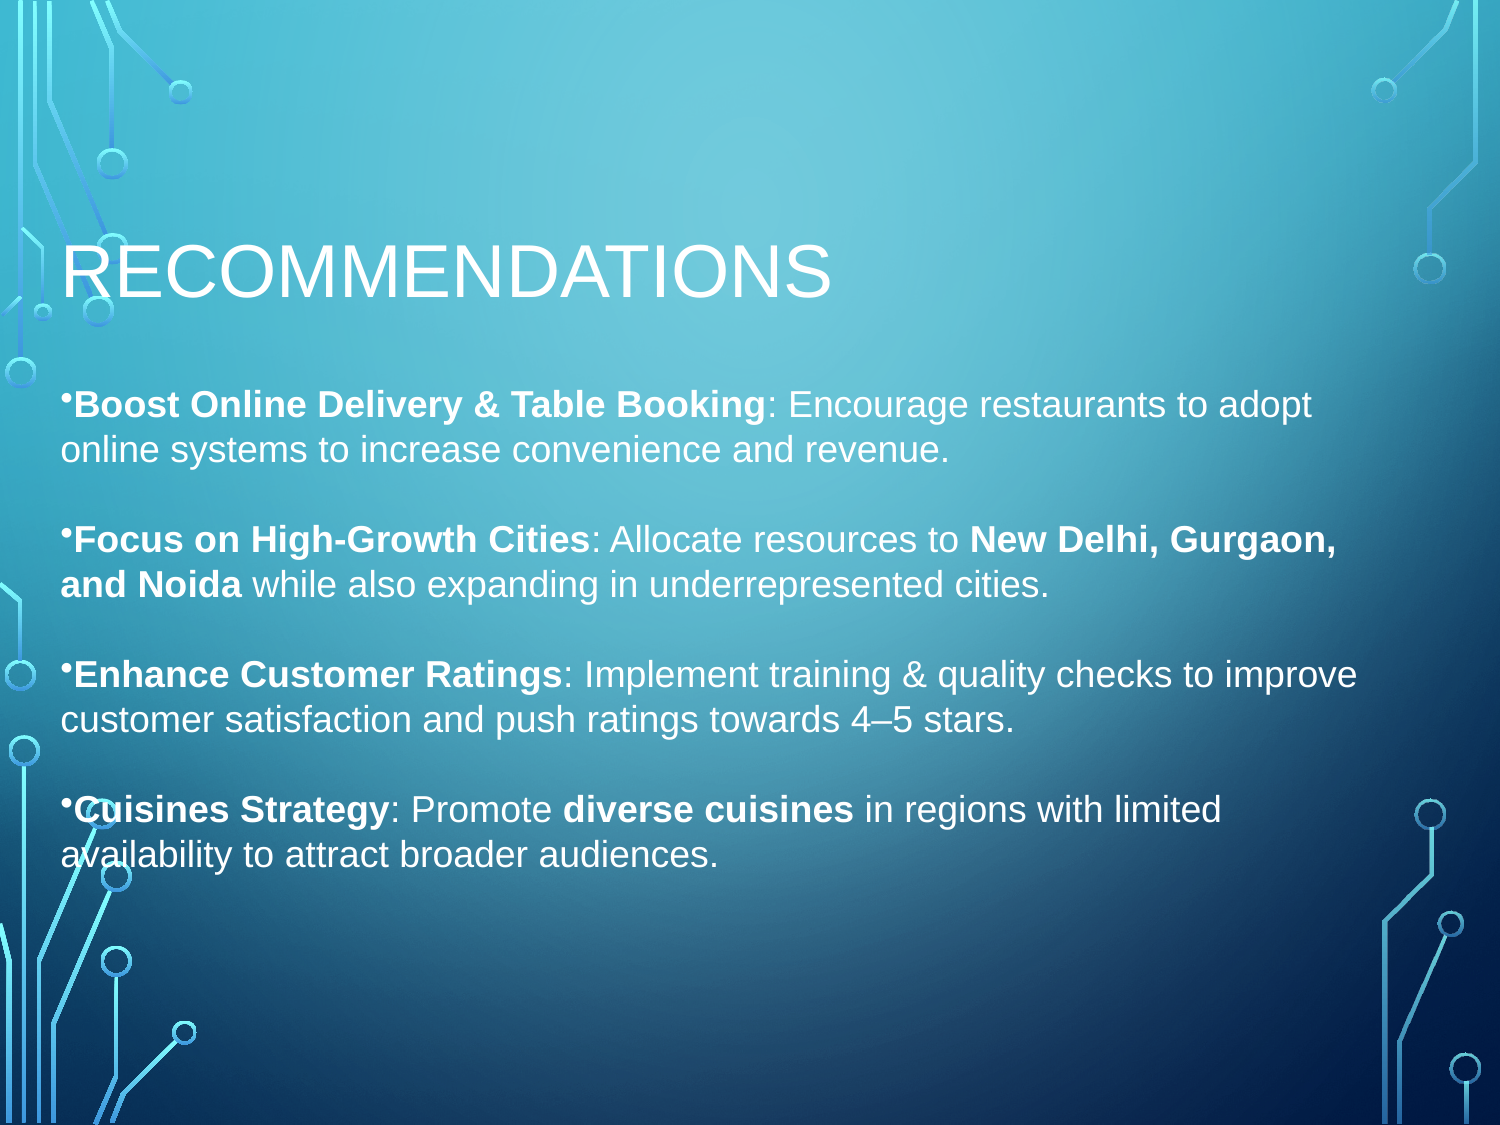

# Recommendations
Boost Online Delivery & Table Booking: Encourage restaurants to adopt online systems to increase convenience and revenue.

Focus on High-Growth Cities: Allocate resources to New Delhi, Gurgaon, and Noida while also expanding in underrepresented cities.

Enhance Customer Ratings: Implement training & quality checks to improve customer satisfaction and push ratings towards 4–5 stars.

Cuisines Strategy: Promote diverse cuisines in regions with limited availability to attract broader audiences.